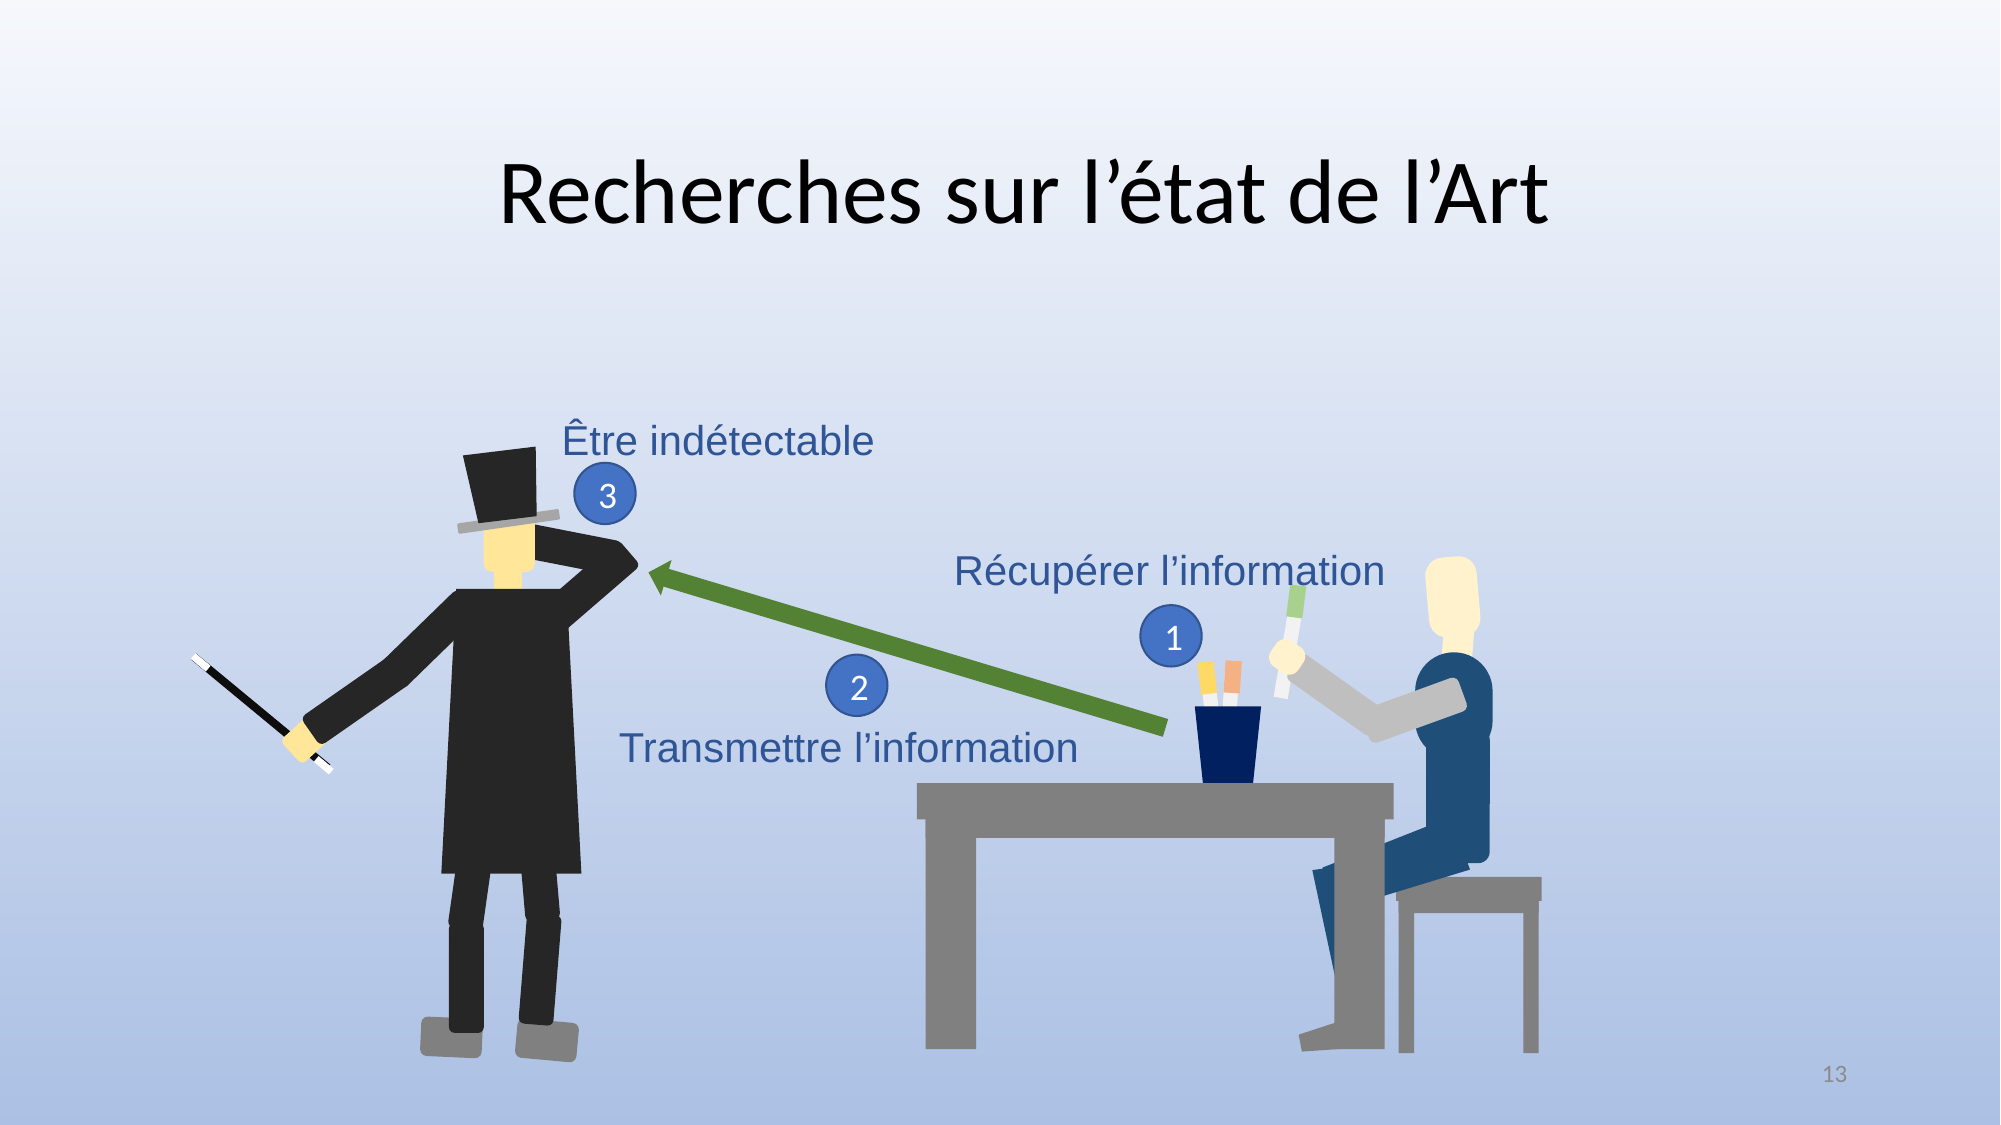

Recherches sur l’état de l’Art
Être indétectable

3
Récupérer l’information

1

2

Transmettre l’information

13